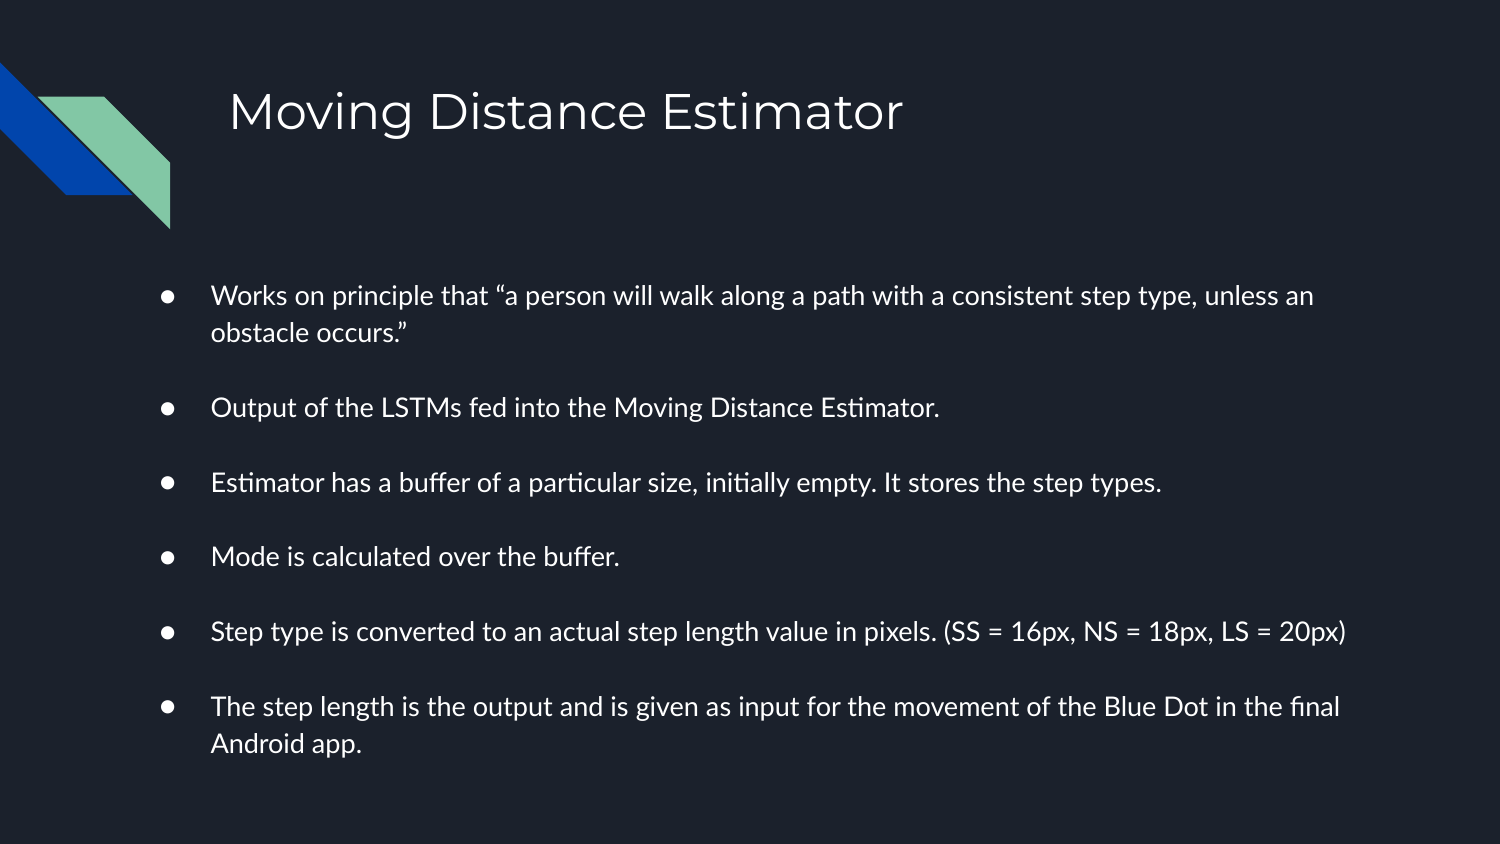

# Moving Distance Estimator
Works on principle that “a person will walk along a path with a consistent step type, unless an obstacle occurs.”

Output of the LSTMs fed into the Moving Distance Estimator.

Estimator has a buffer of a particular size, initially empty. It stores the step types.

Mode is calculated over the buffer.

Step type is converted to an actual step length value in pixels. (SS = 16px, NS = 18px, LS = 20px)

The step length is the output and is given as input for the movement of the Blue Dot in the final Android app.